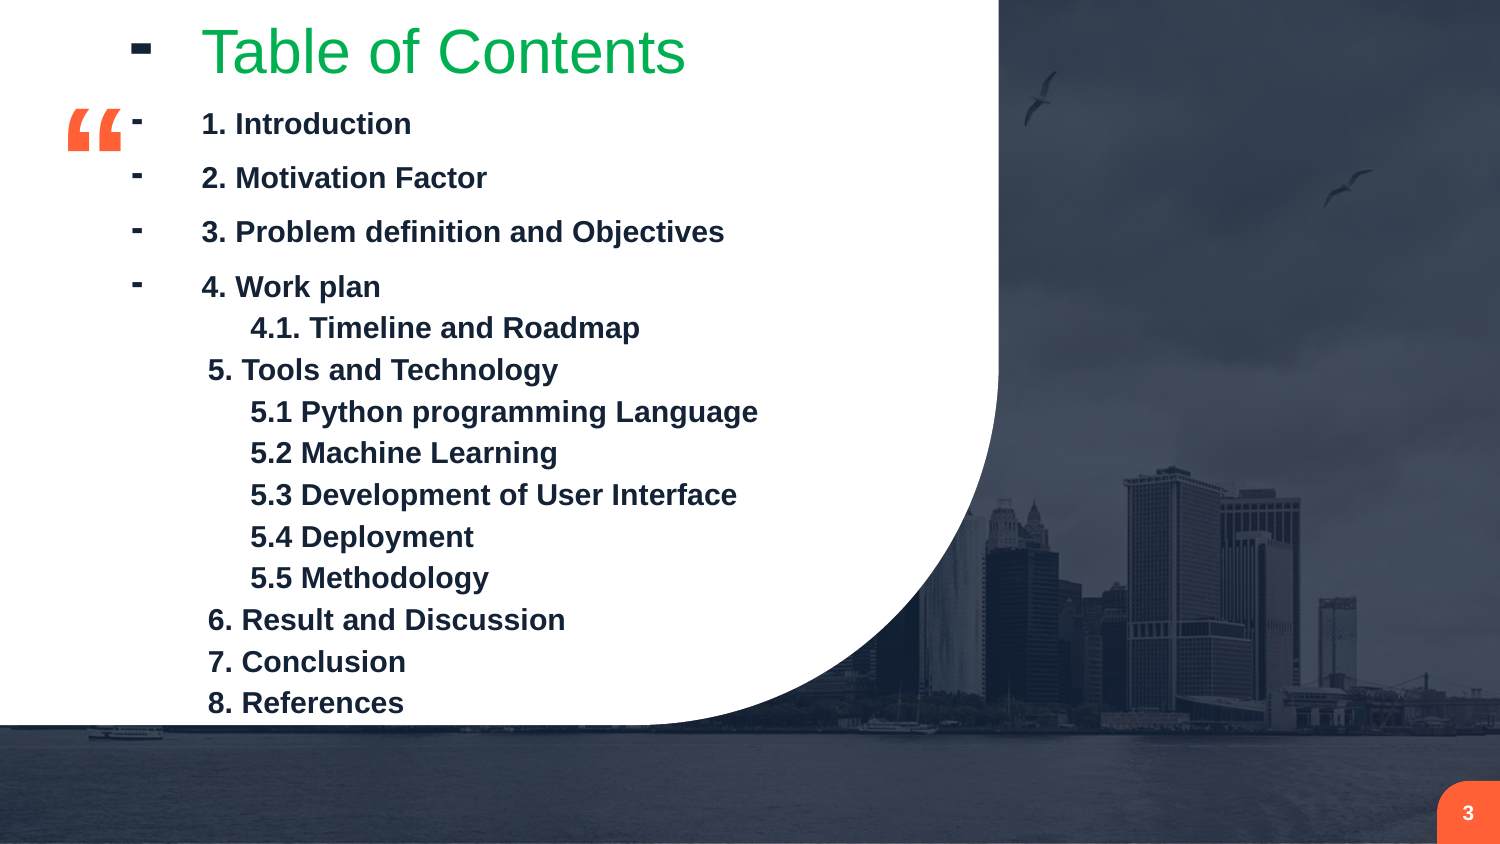

Table of Contents
1. Introduction
2. Motivation Factor
3. Problem definition and Objectives
4. Work plan
     4.1. Timeline and Roadmap
5. Tools and Technology
     5.1 Python programming Language
     5.2 Machine Learning
     5.3 Development of User Interface
     5.4 Deployment
     5.5 Methodology
6. Result and Discussion
7. Conclusion
8. References

3